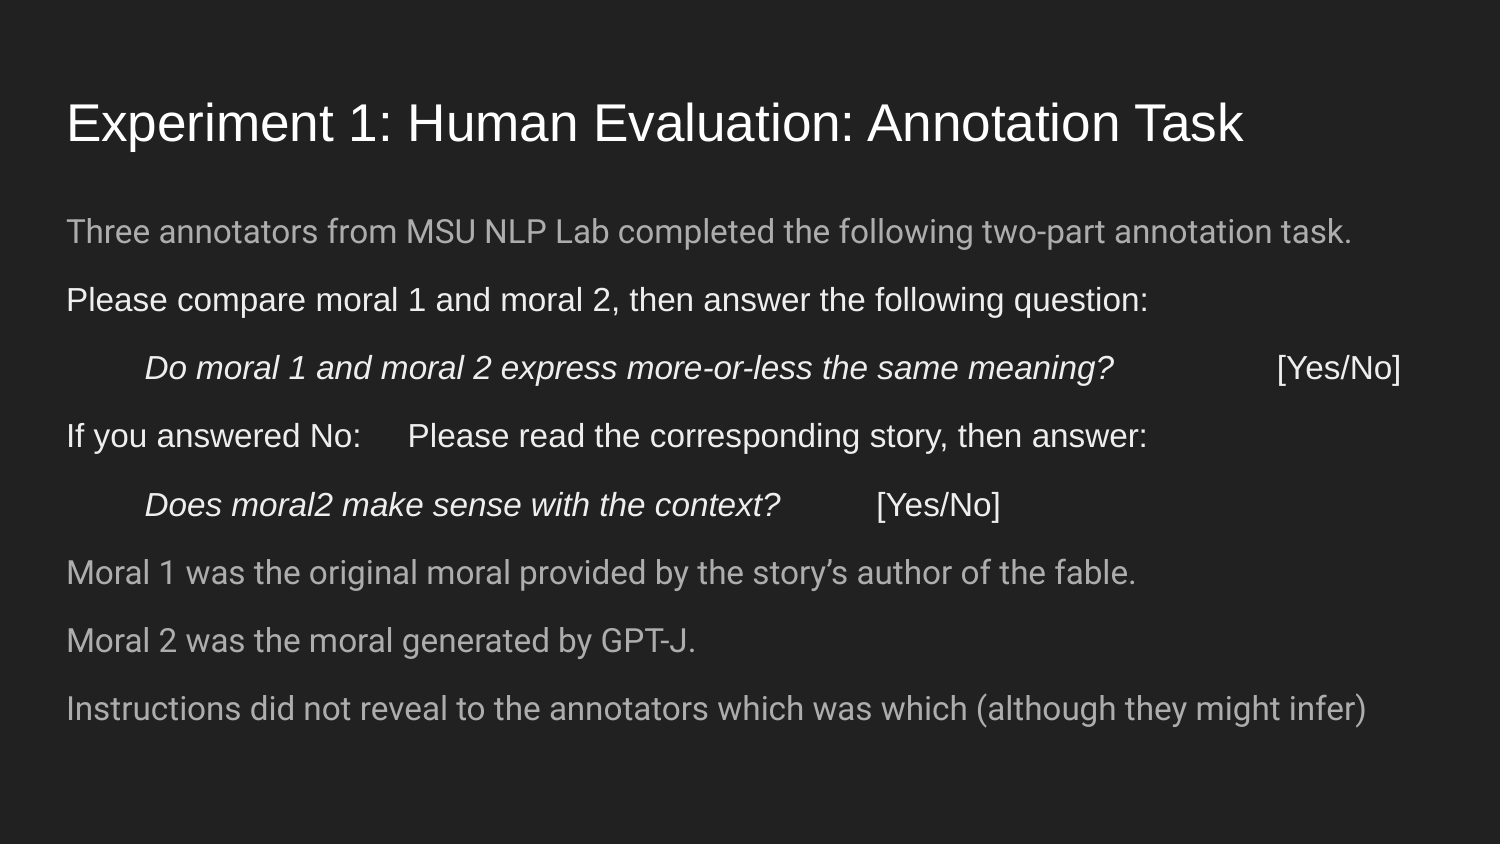

# Experiment 1: Human Evaluation: Annotation Task
Three annotators from MSU NLP Lab completed the following two-part annotation task.
Please compare moral 1 and moral 2, then answer the following question:
Do moral 1 and moral 2 express more-or-less the same meaning?    	 [Yes/No]
If you answered No:     Please read the corresponding story, then answer:
Does moral2 make sense with the context?   						 [Yes/No]
Moral 1 was the original moral provided by the story’s author of the fable.
Moral 2 was the moral generated by GPT-J.
Instructions did not reveal to the annotators which was which (although they might infer)